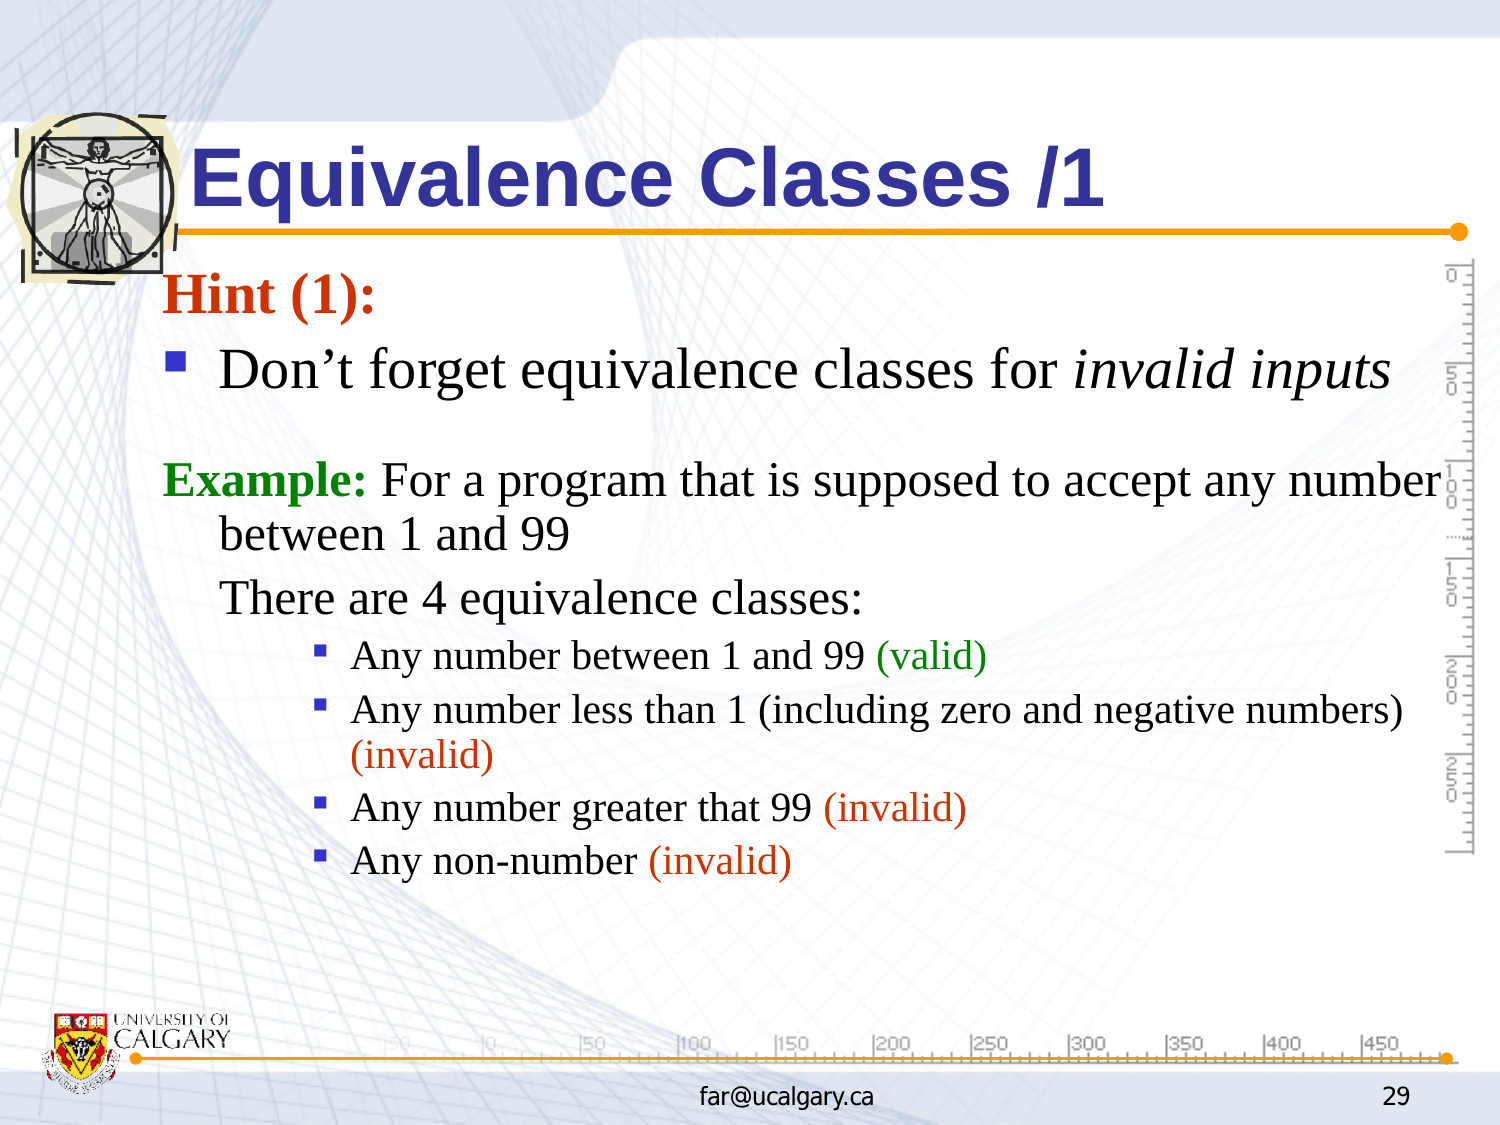

# Equivalence Classes /1
Hint (1):
Don’t forget equivalence classes for invalid inputs

Example: For a program that is supposed to accept any number between 1 and 99
	There are 4 equivalence classes:
Any number between 1 and 99 (valid)
Any number less than 1 (including zero and negative numbers) (invalid)
Any number greater that 99 (invalid)
Any non-number (invalid)
far@ucalgary.ca
29